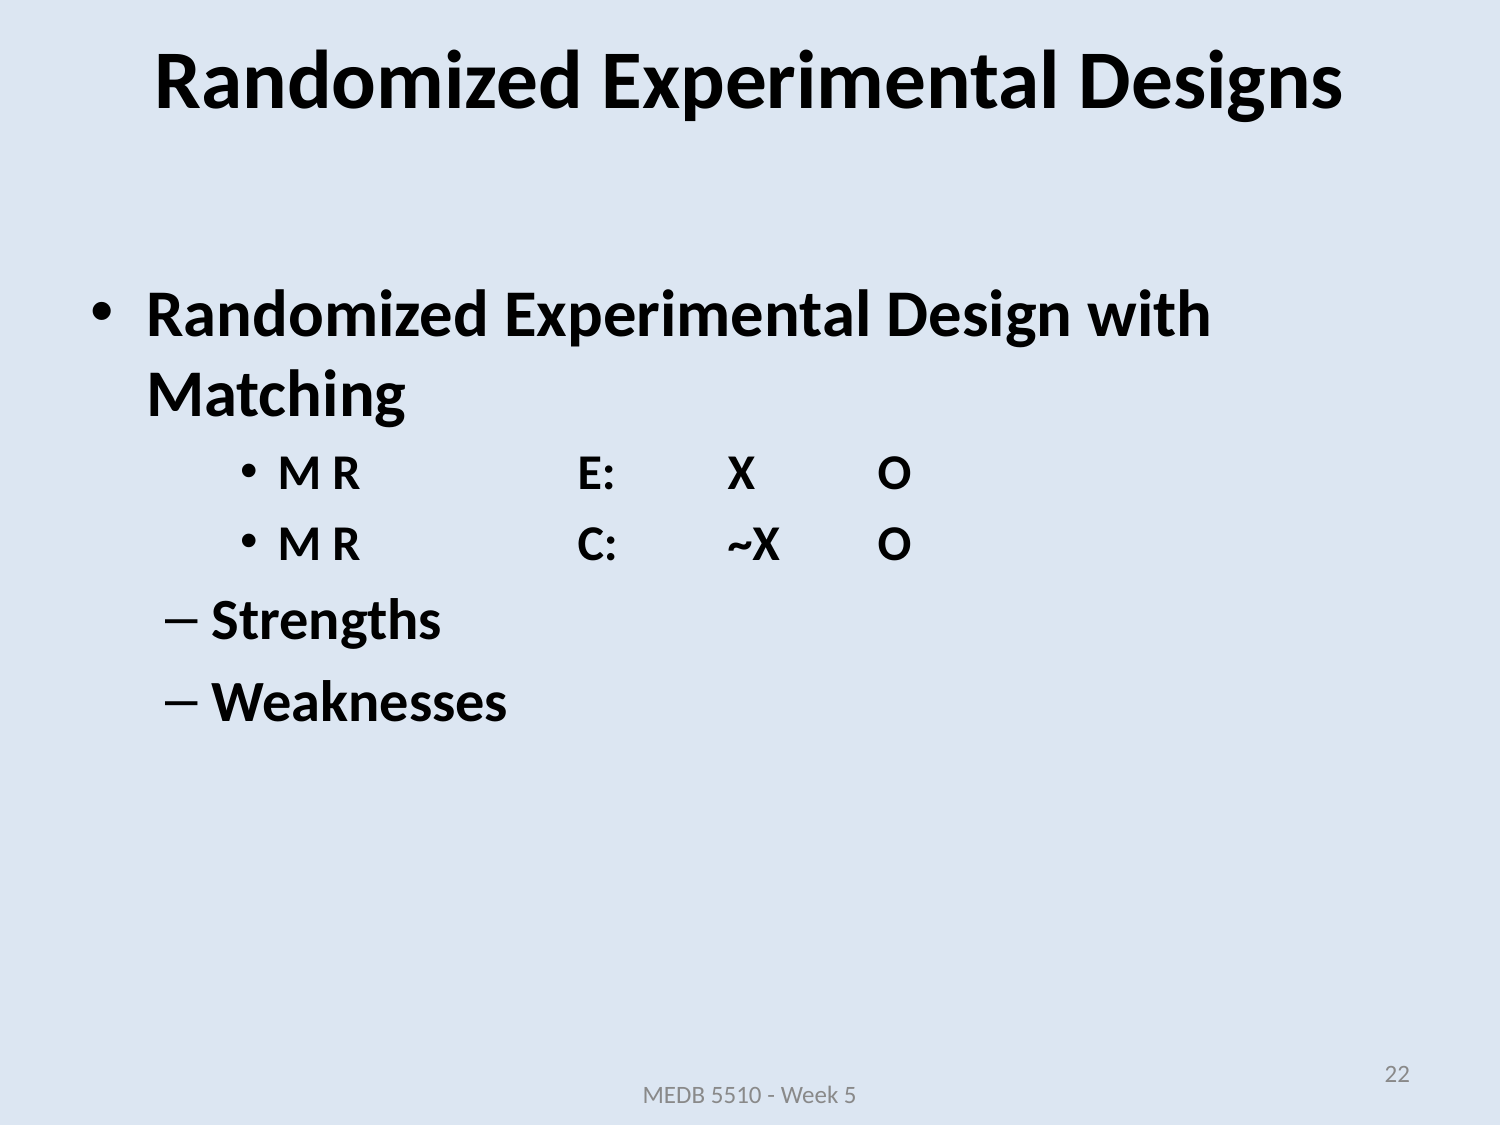

Randomized Experimental Design with Matching
M R		E:	X	O
M R		C:	~X	O
Strengths
Weaknesses

Randomized Experimental Designs
22
MEDB 5510 - Week 5